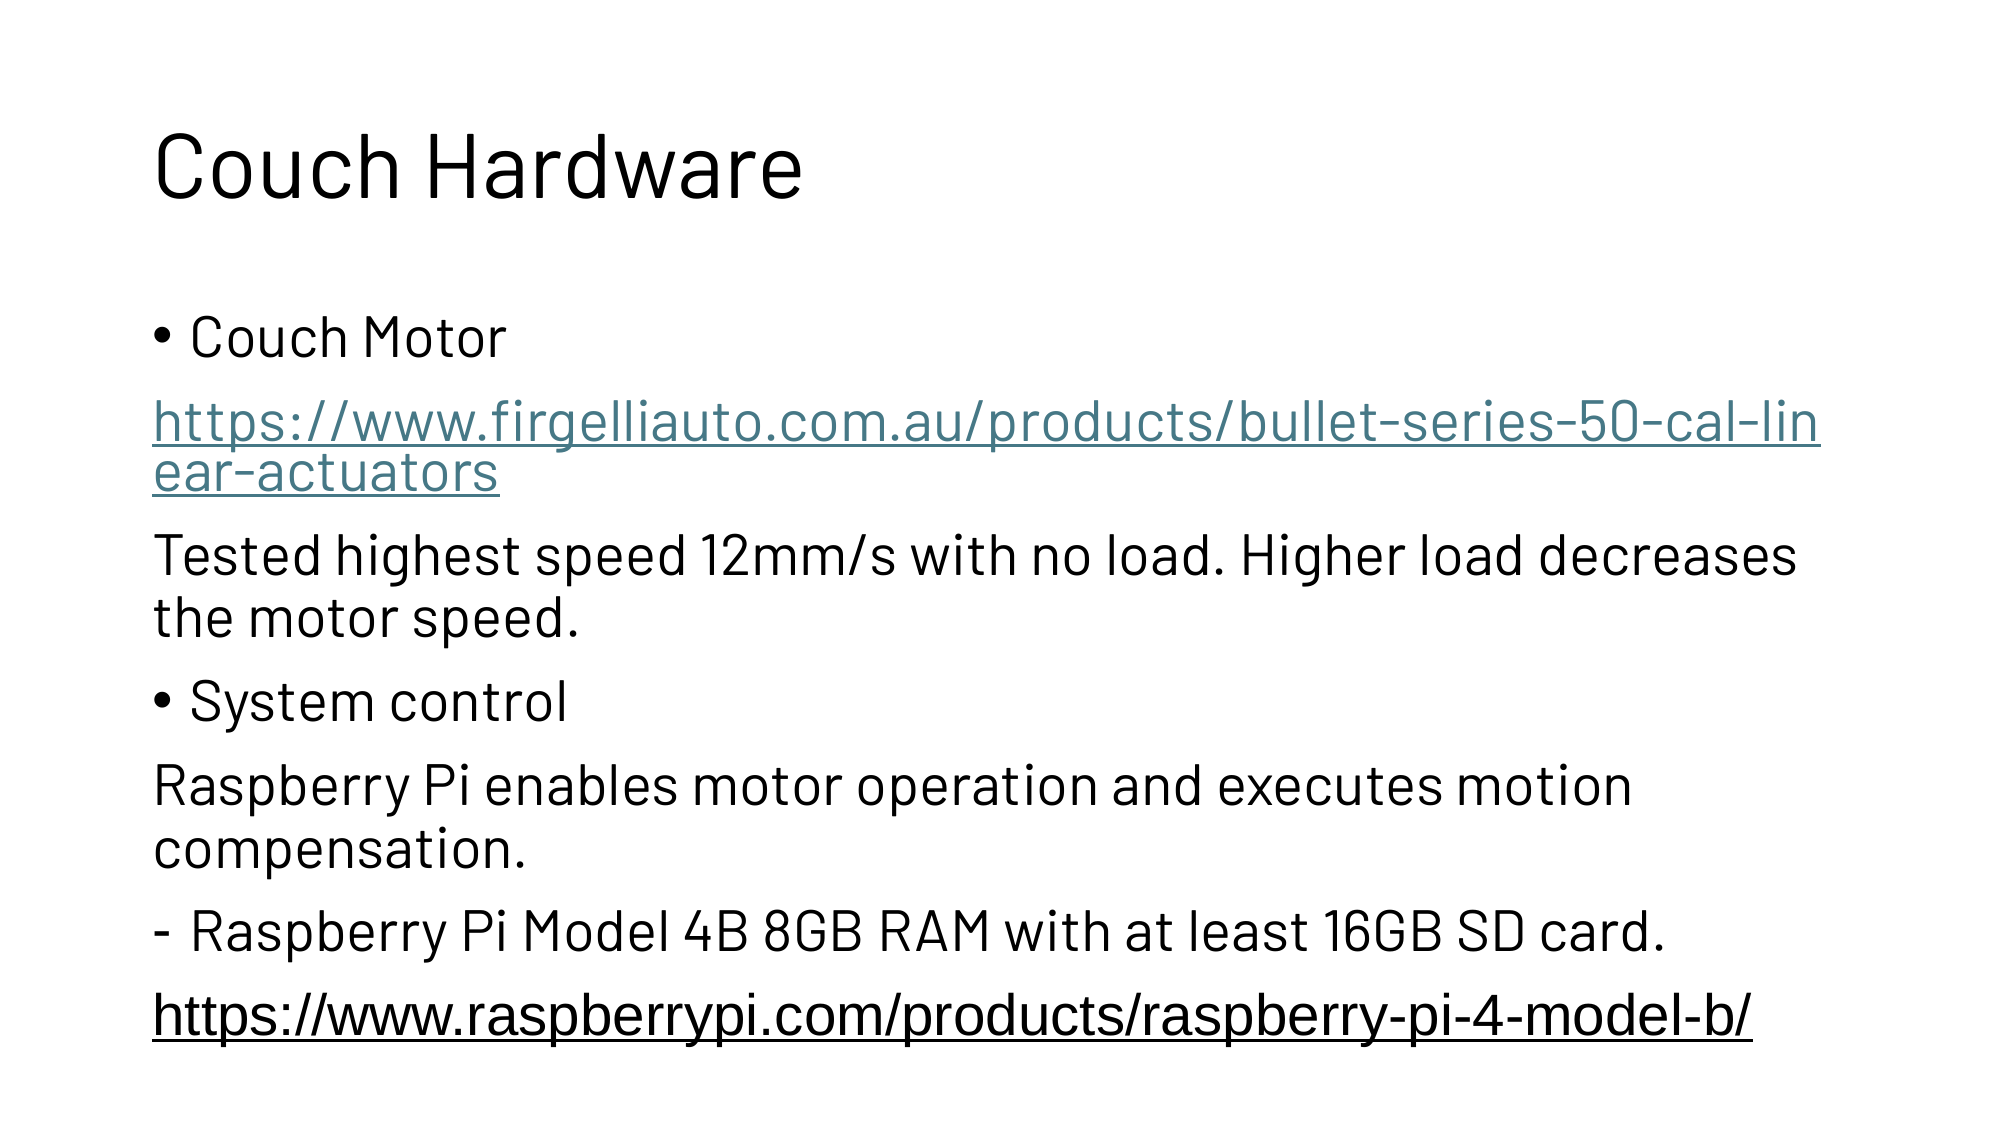

# Couch Hardware
Couch Motor
https://www.firgelliauto.com.au/products/bullet-series-50-cal-linear-actuators
Tested highest speed 12mm/s with no load. Higher load decreases the motor speed.
System control
Raspberry Pi enables motor operation and executes motion compensation.
Raspberry Pi Model 4B 8GB RAM with at least 16GB SD card.
https://www.raspberrypi.com/products/raspberry-pi-4-model-b/